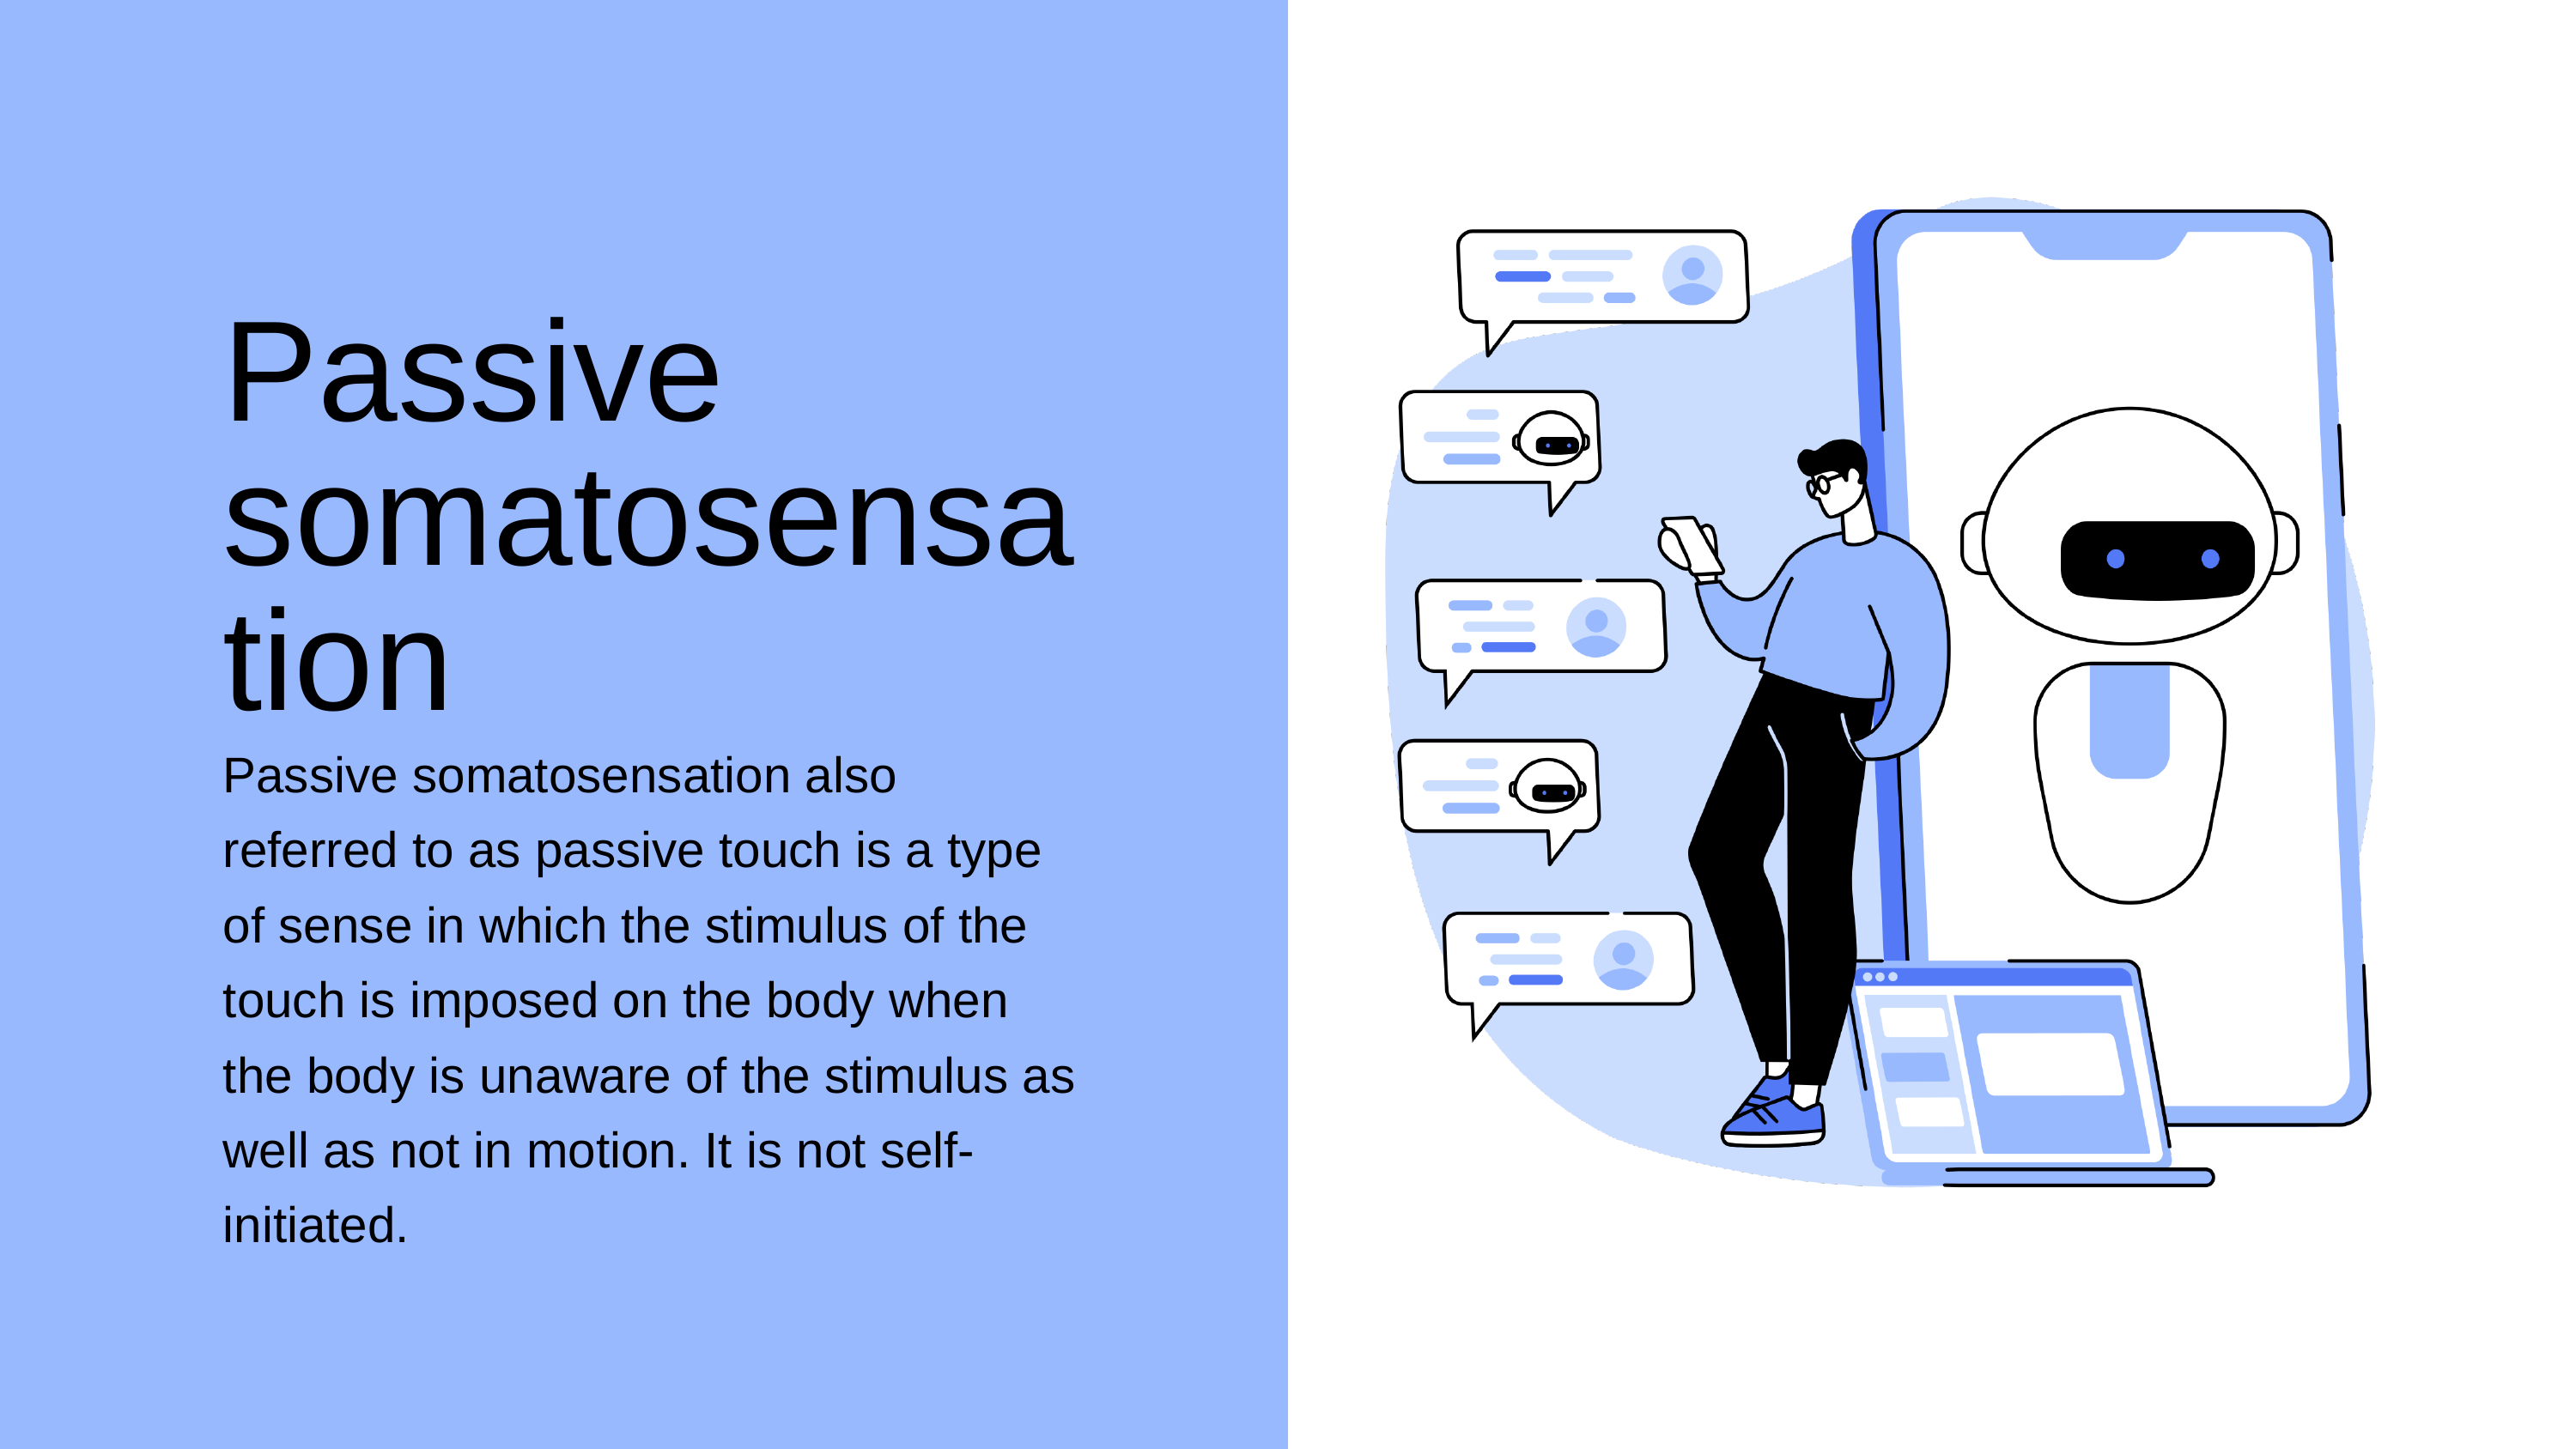

Passive somatosensation
Passive somatosensation also referred to as passive touch is a type of sense in which the stimulus of the touch is imposed on the body when the body is unaware of the stimulus as well as not in motion. It is not self-initiated.